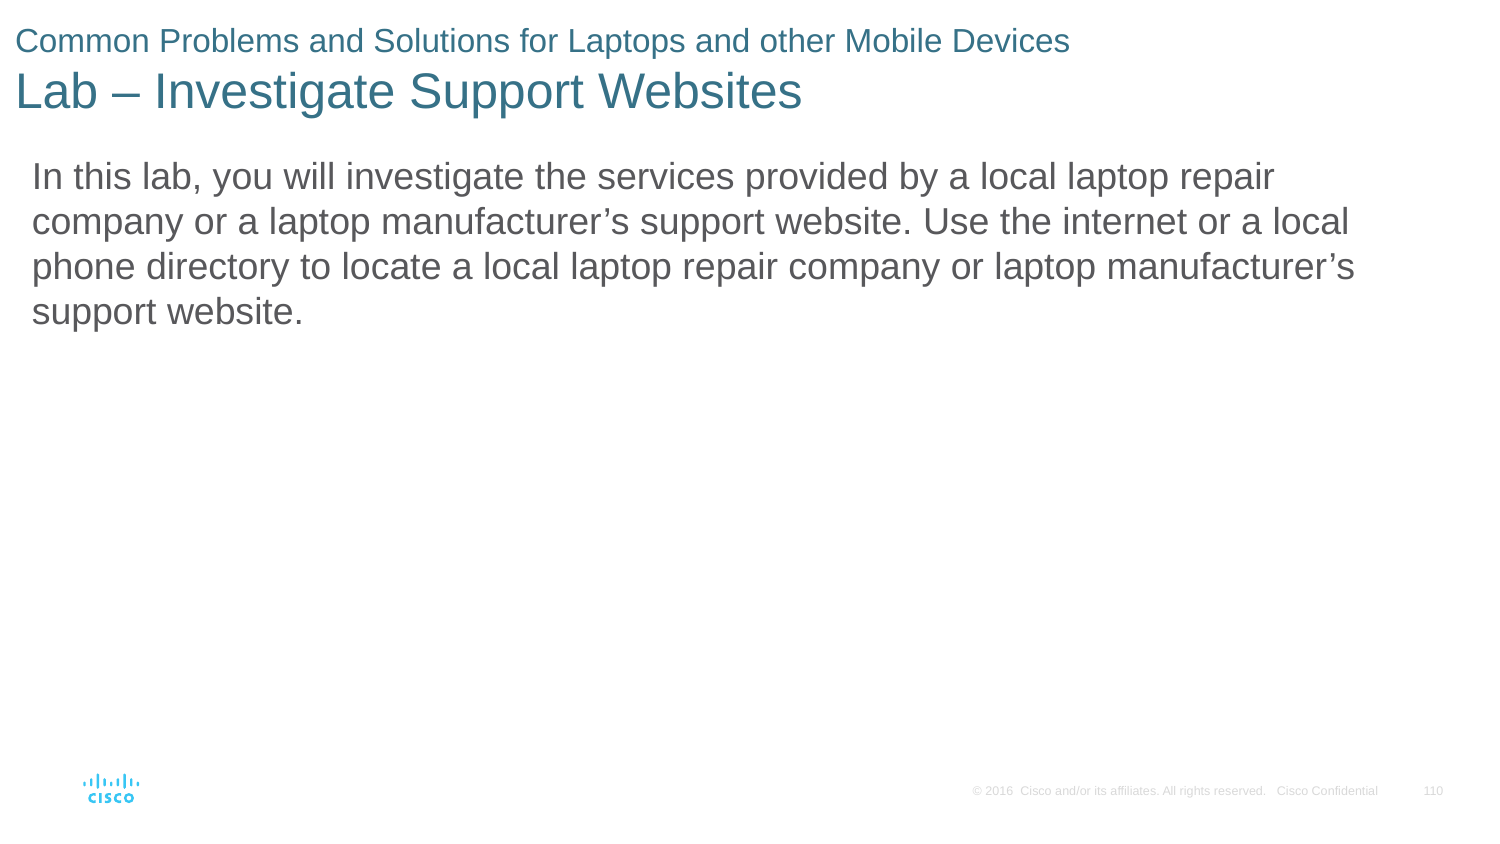

# Common Problems and Solutions for Laptops and other Mobile Devices Lab – Investigate Support Websites
In this lab, you will investigate the services provided by a local laptop repair company or a laptop manufacturer’s support website. Use the internet or a local phone directory to locate a local laptop repair company or laptop manufacturer’s support website.